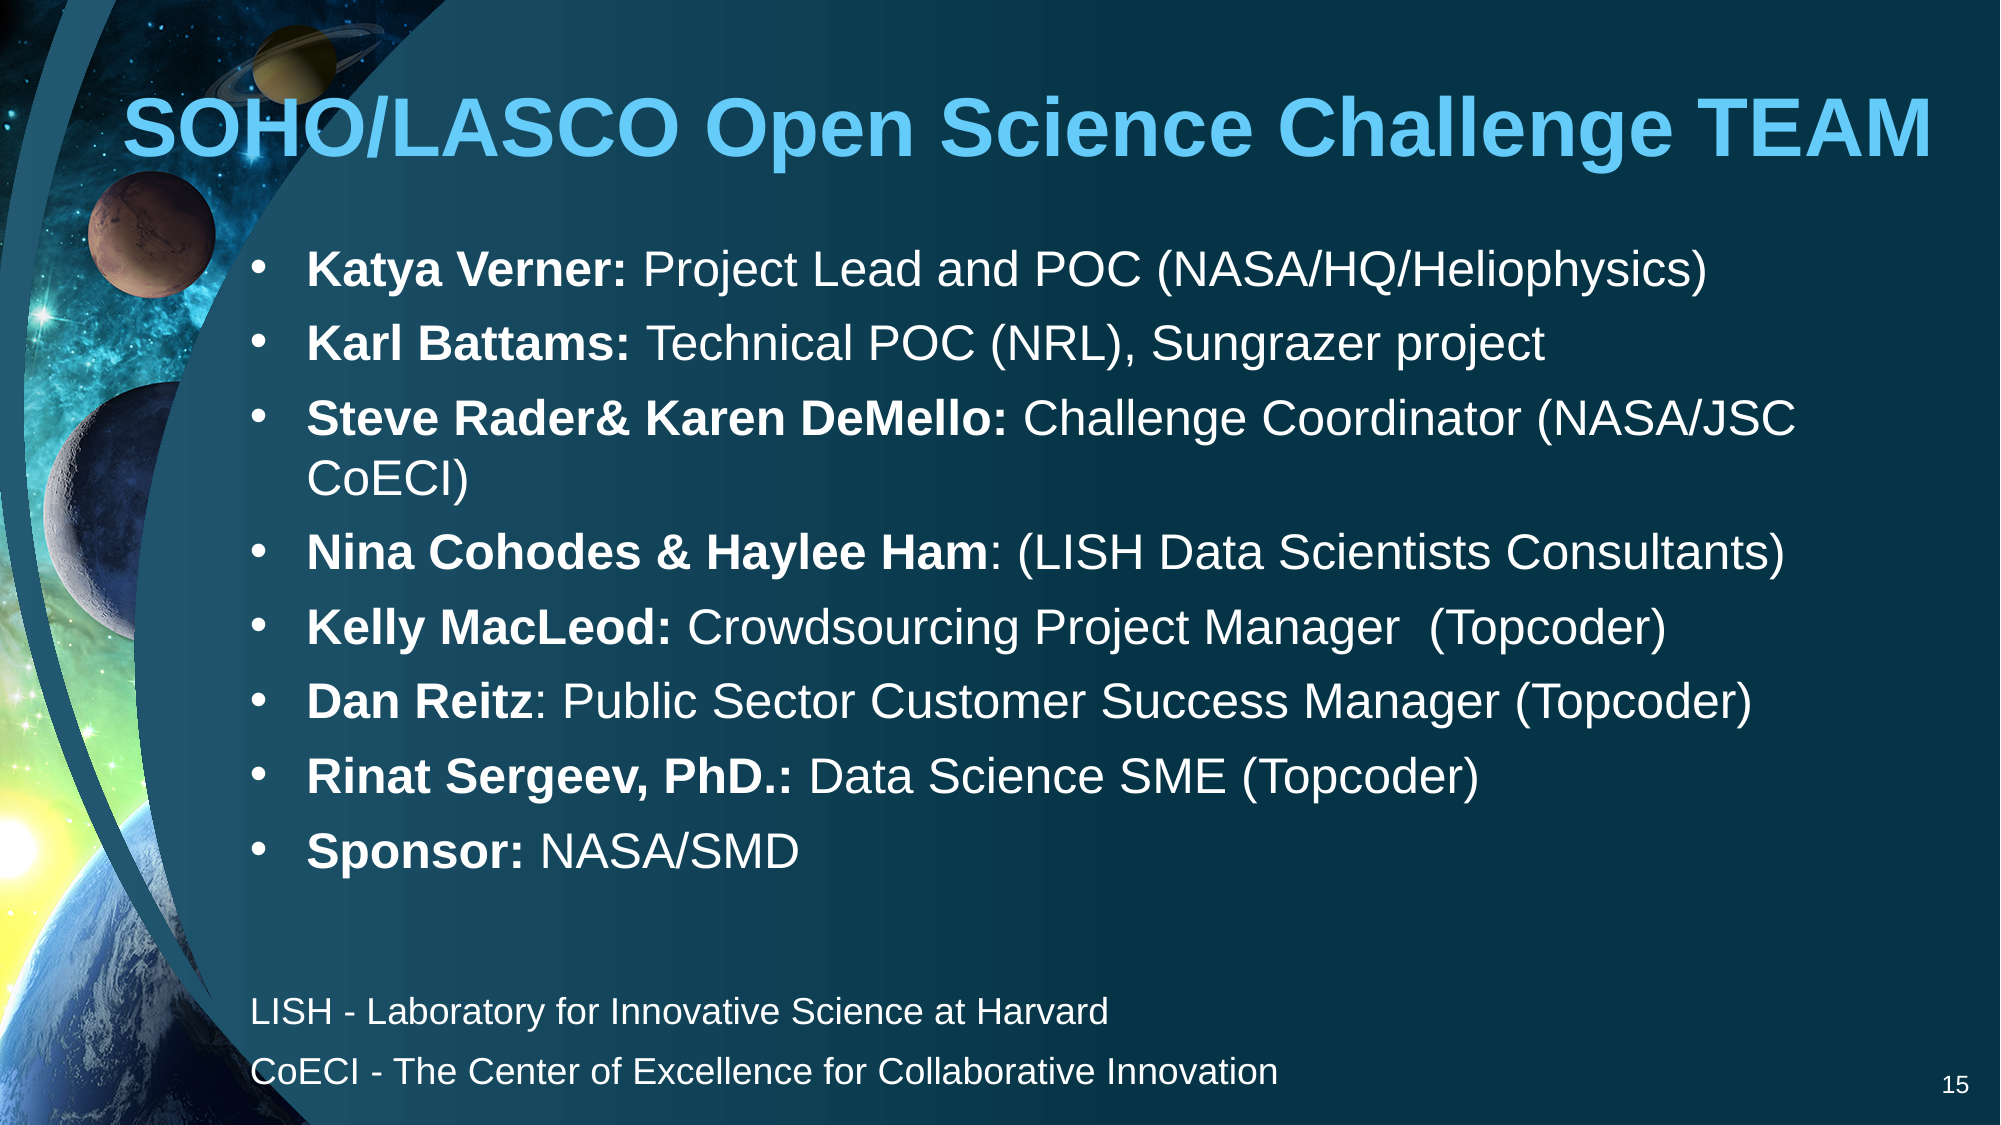

# SOHO/LASCO Open Science Challenge TEAM

Katya Verner: Project Lead and POC (NASA/HQ/Heliophysics)
Karl Battams: Technical POC (NRL), Sungrazer project
Steve Rader& Karen DeMello: Challenge Coordinator (NASA/JSC CoECI)
Nina Cohodes & Haylee Ham: (LISH Data Scientists Consultants)
Kelly MacLeod: Crowdsourcing Project Manager  (Topcoder)
Dan Reitz: Public Sector Customer Success Manager (Topcoder)
Rinat Sergeev, PhD.: Data Science SME (Topcoder)
Sponsor: NASA/SMD

LISH - Laboratory for Innovative Science at Harvard
CoECI - The Center of Excellence for Collaborative Innovation

15